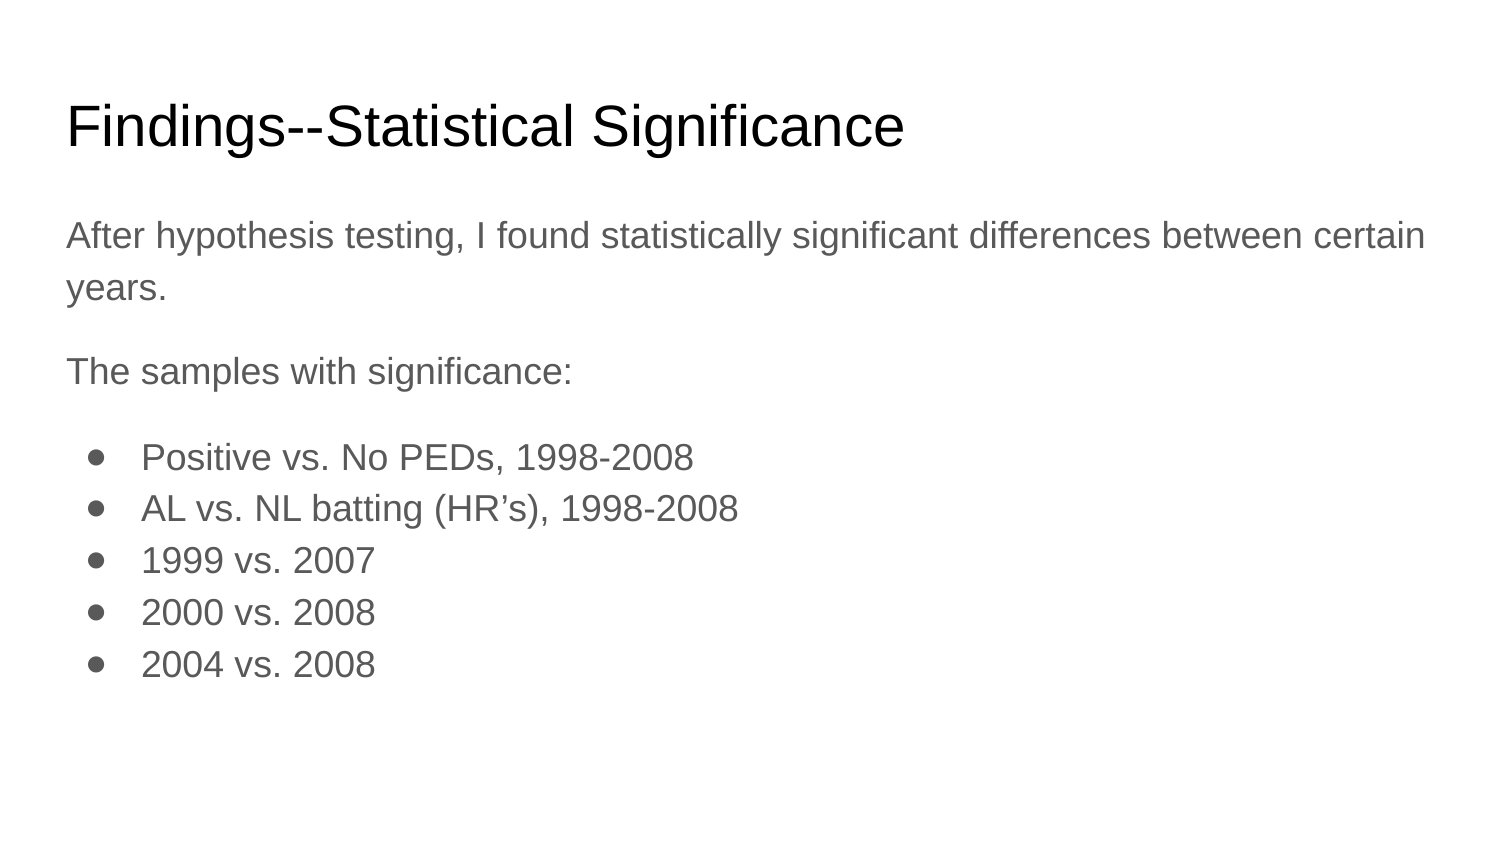

# Findings--Statistical Significance
After hypothesis testing, I found statistically significant differences between certain years.
The samples with significance:
Positive vs. No PEDs, 1998-2008
AL vs. NL batting (HR’s), 1998-2008
1999 vs. 2007
2000 vs. 2008
2004 vs. 2008